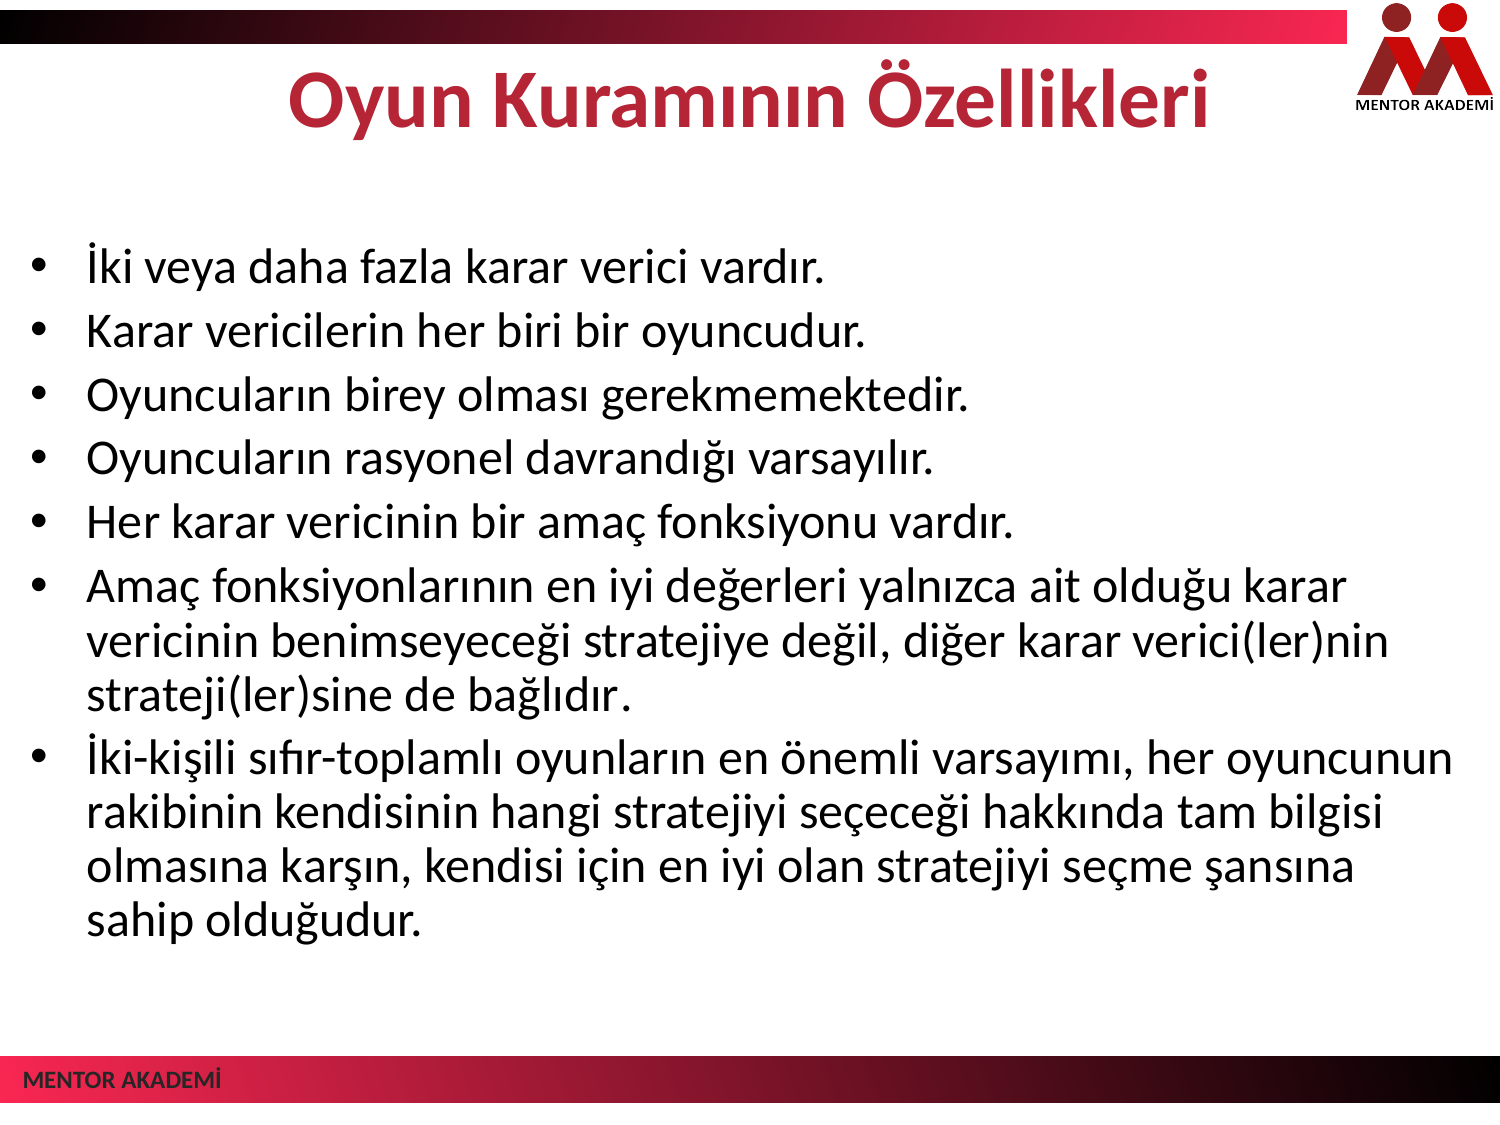

# Oyun Kuramının Özellikleri
İki veya daha fazla karar verici vardır.
Karar vericilerin her biri bir oyuncudur.
Oyuncuların birey olması gerekmemektedir.
Oyuncuların rasyonel davrandığı varsayılır.
Her karar vericinin bir amaç fonksiyonu vardır.
Amaç fonksiyonlarının en iyi değerleri yalnızca ait olduğu karar vericinin benimseyeceği stratejiye değil, diğer karar verici(ler)nin strateji(ler)sine de bağlıdır.
İki-kişili sıfır-toplamlı oyunların en önemli varsayımı, her oyuncunun rakibinin kendisinin hangi stratejiyi seçeceği hakkında tam bilgisi olmasına karşın, kendisi için en iyi olan stratejiyi seçme şansına sahip olduğudur.